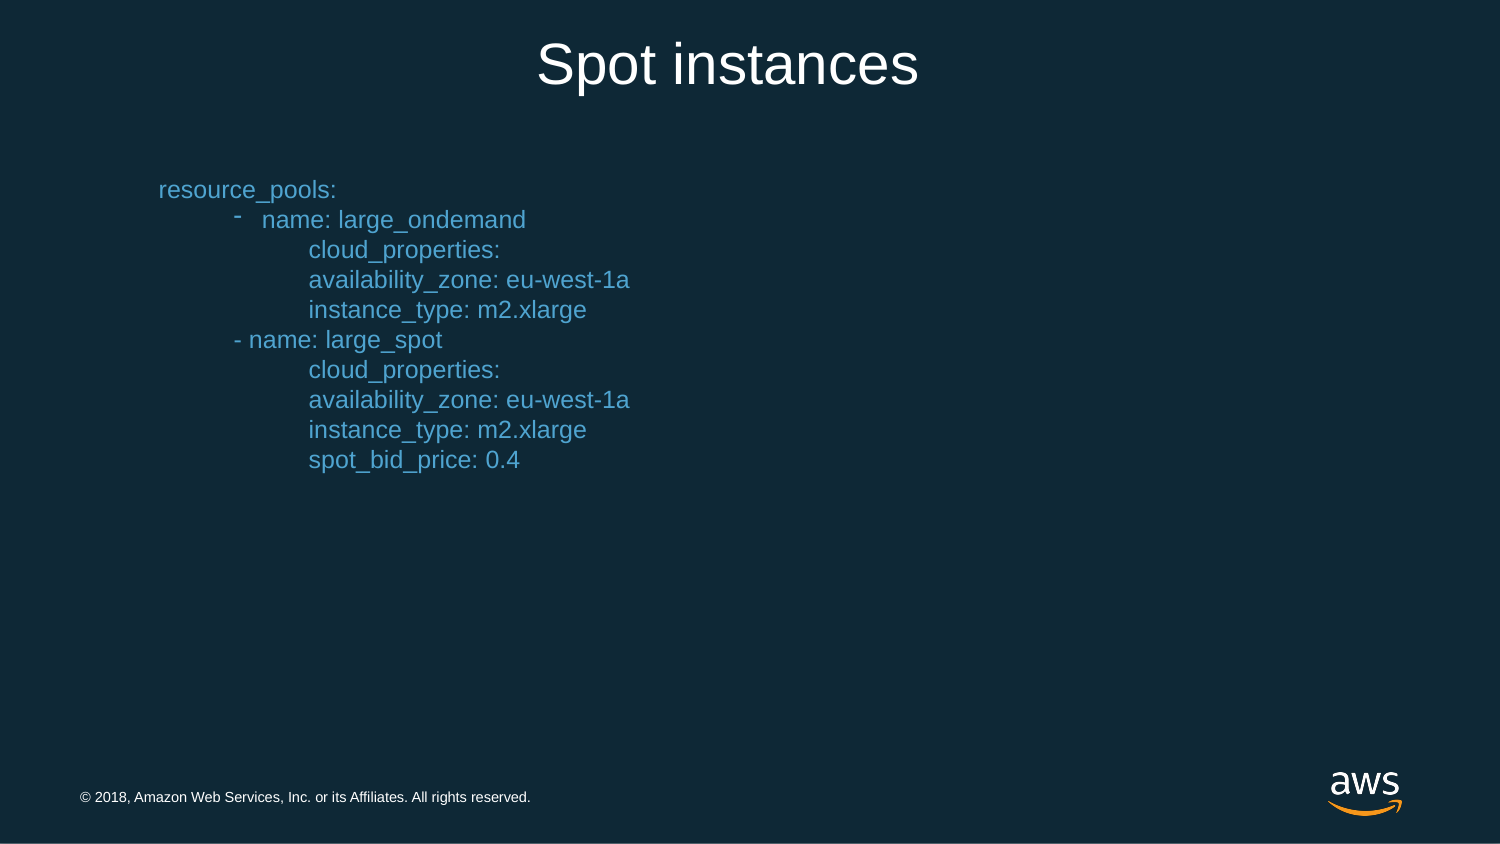

# Spot instances
resource_pools:
name: large_ondemand
cloud_properties:
availability_zone: eu-west-1a
instance_type: m2.xlarge
- name: large_spot
cloud_properties:
availability_zone: eu-west-1a
instance_type: m2.xlarge
spot_bid_price: 0.4